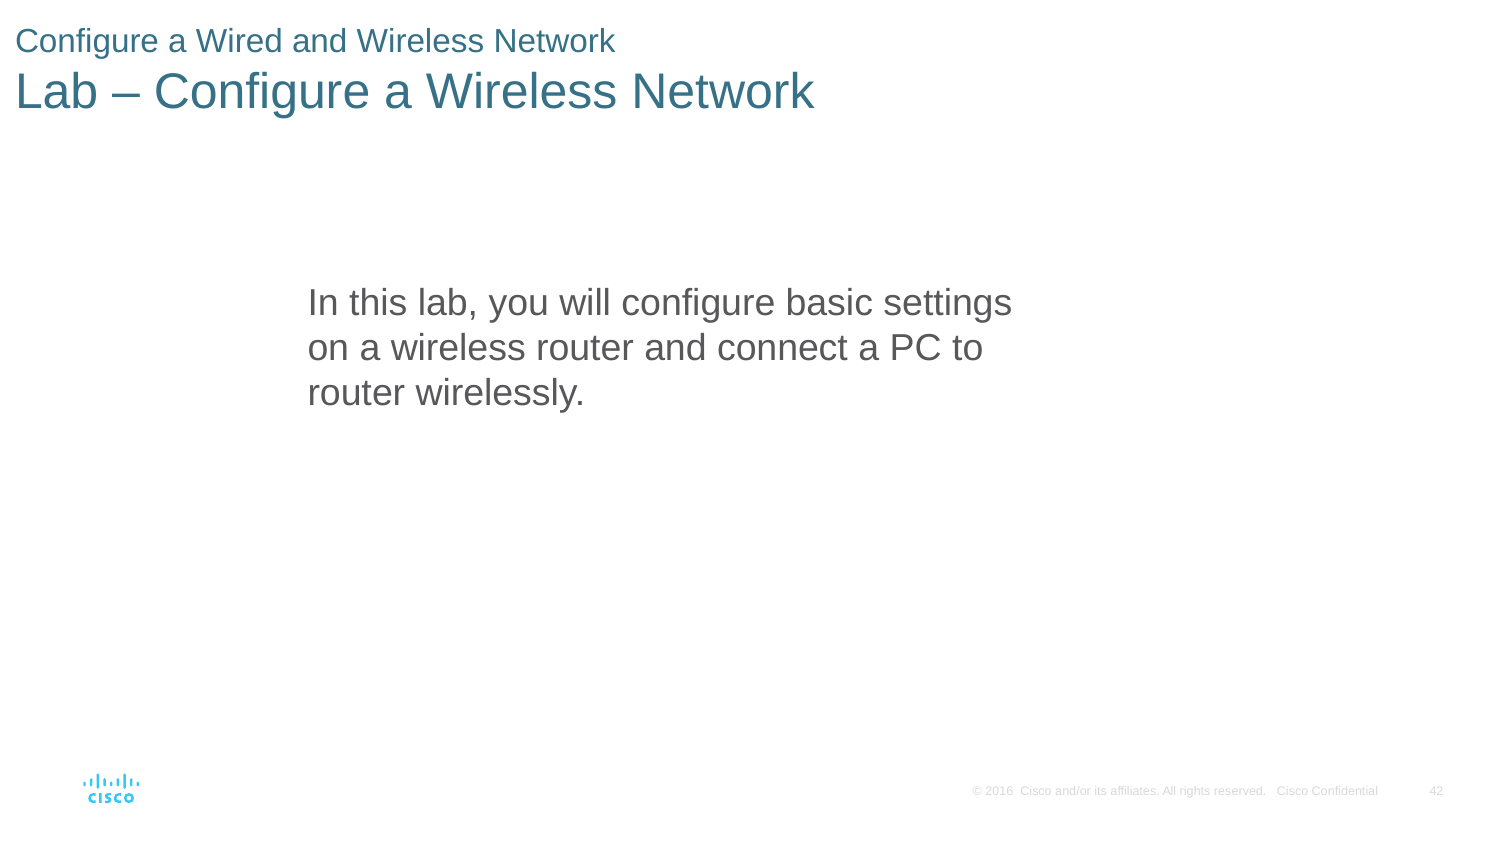

# Configure a Wired and Wireless Network Lab – Configure a Wireless Network
In this lab, you will configure basic settings on a wireless router and connect a PC to router wirelessly.